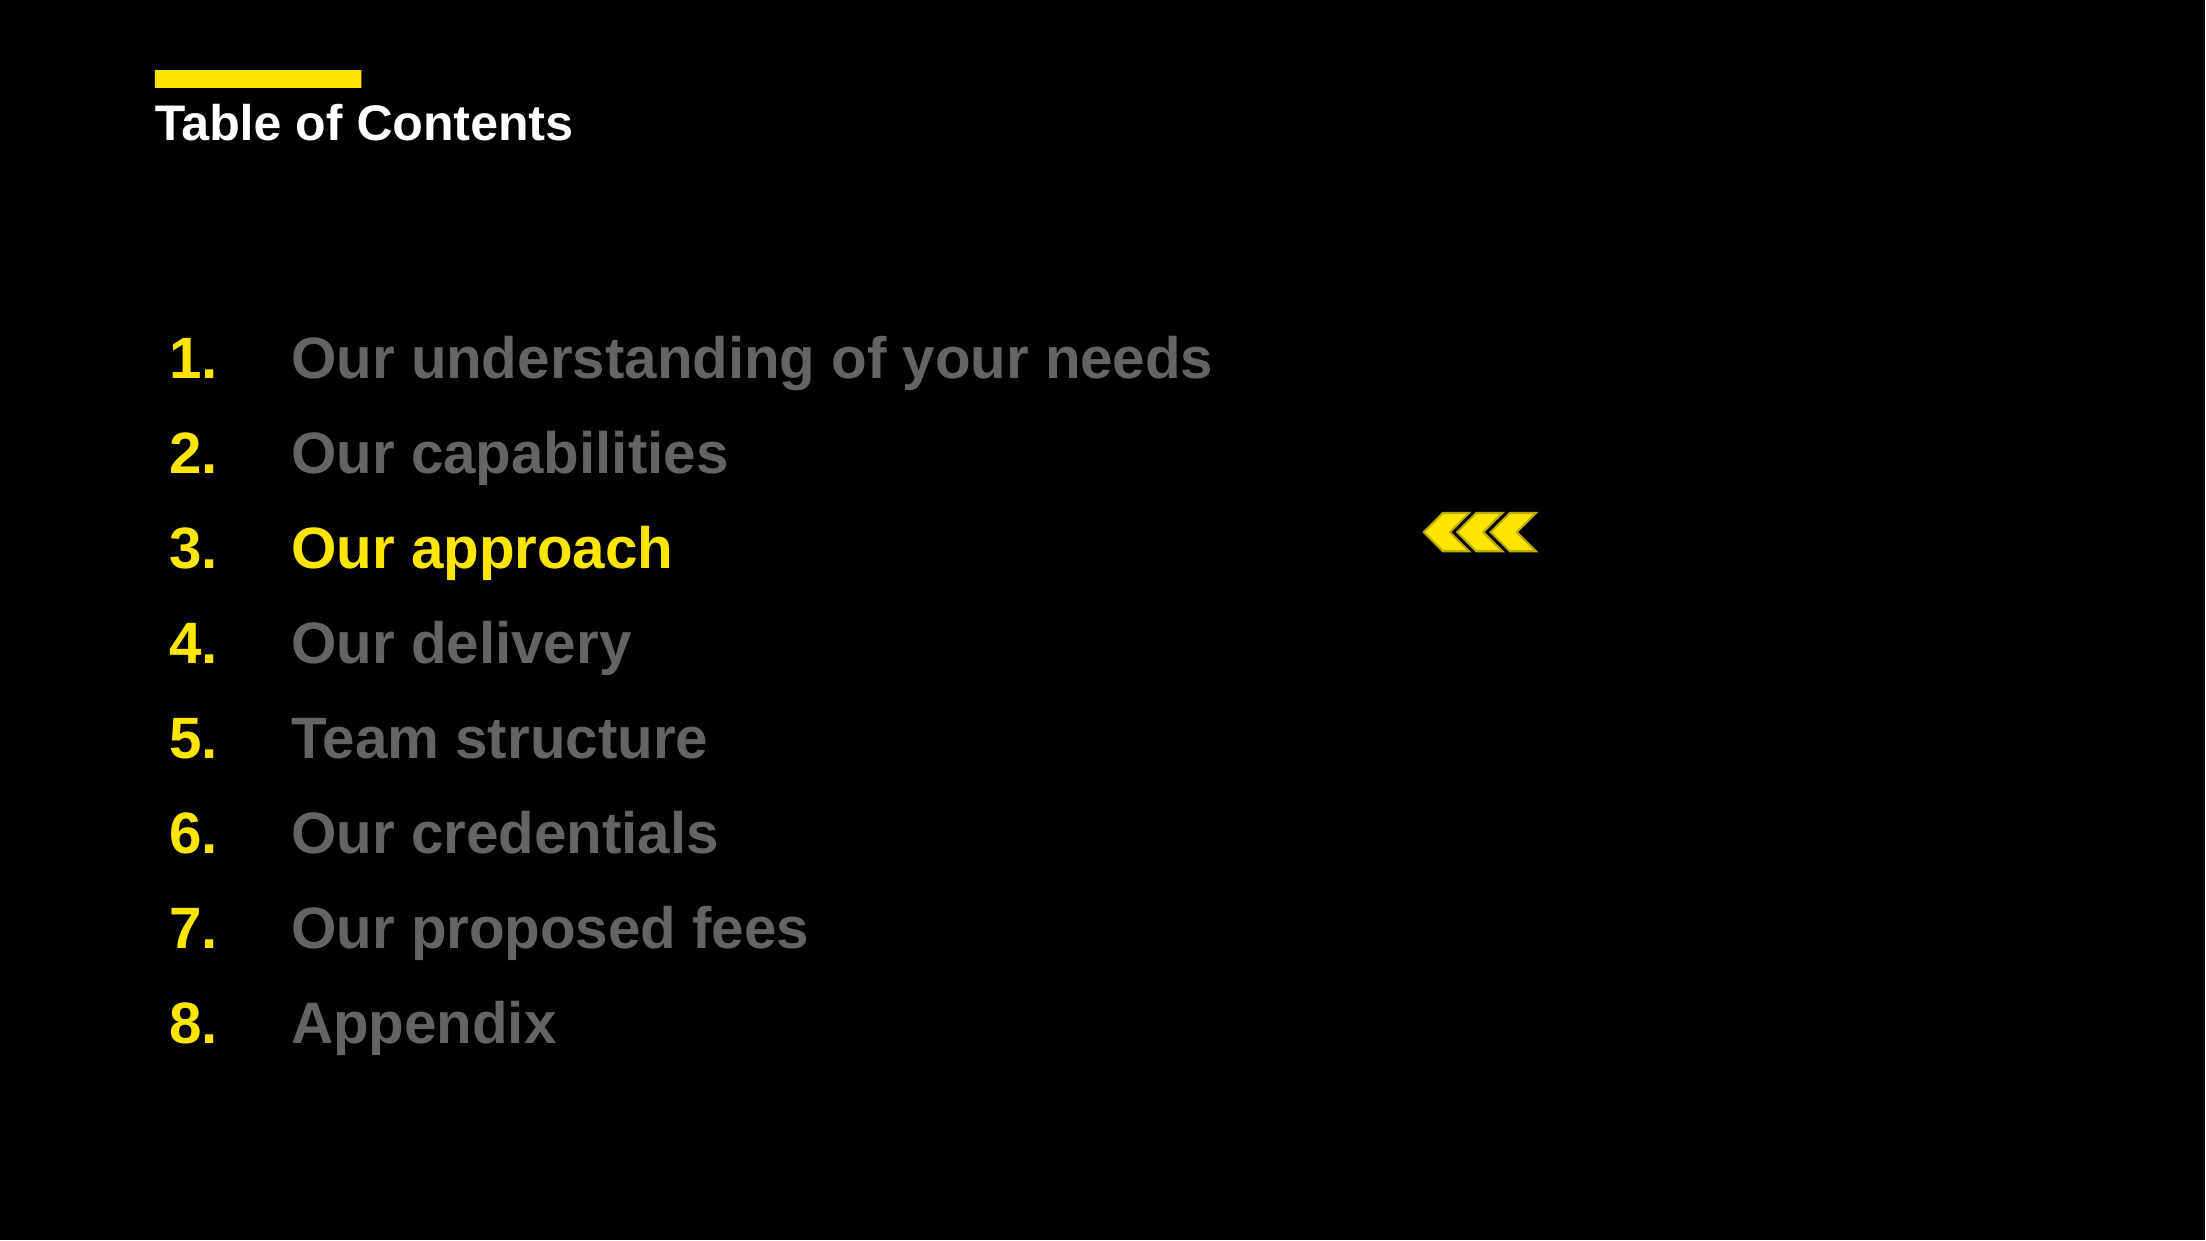

# Table of Contents
Our understanding of your needs
Our capabilities
Our approach
Our delivery
Team structure
Our credentials
Our proposed fees
Appendix